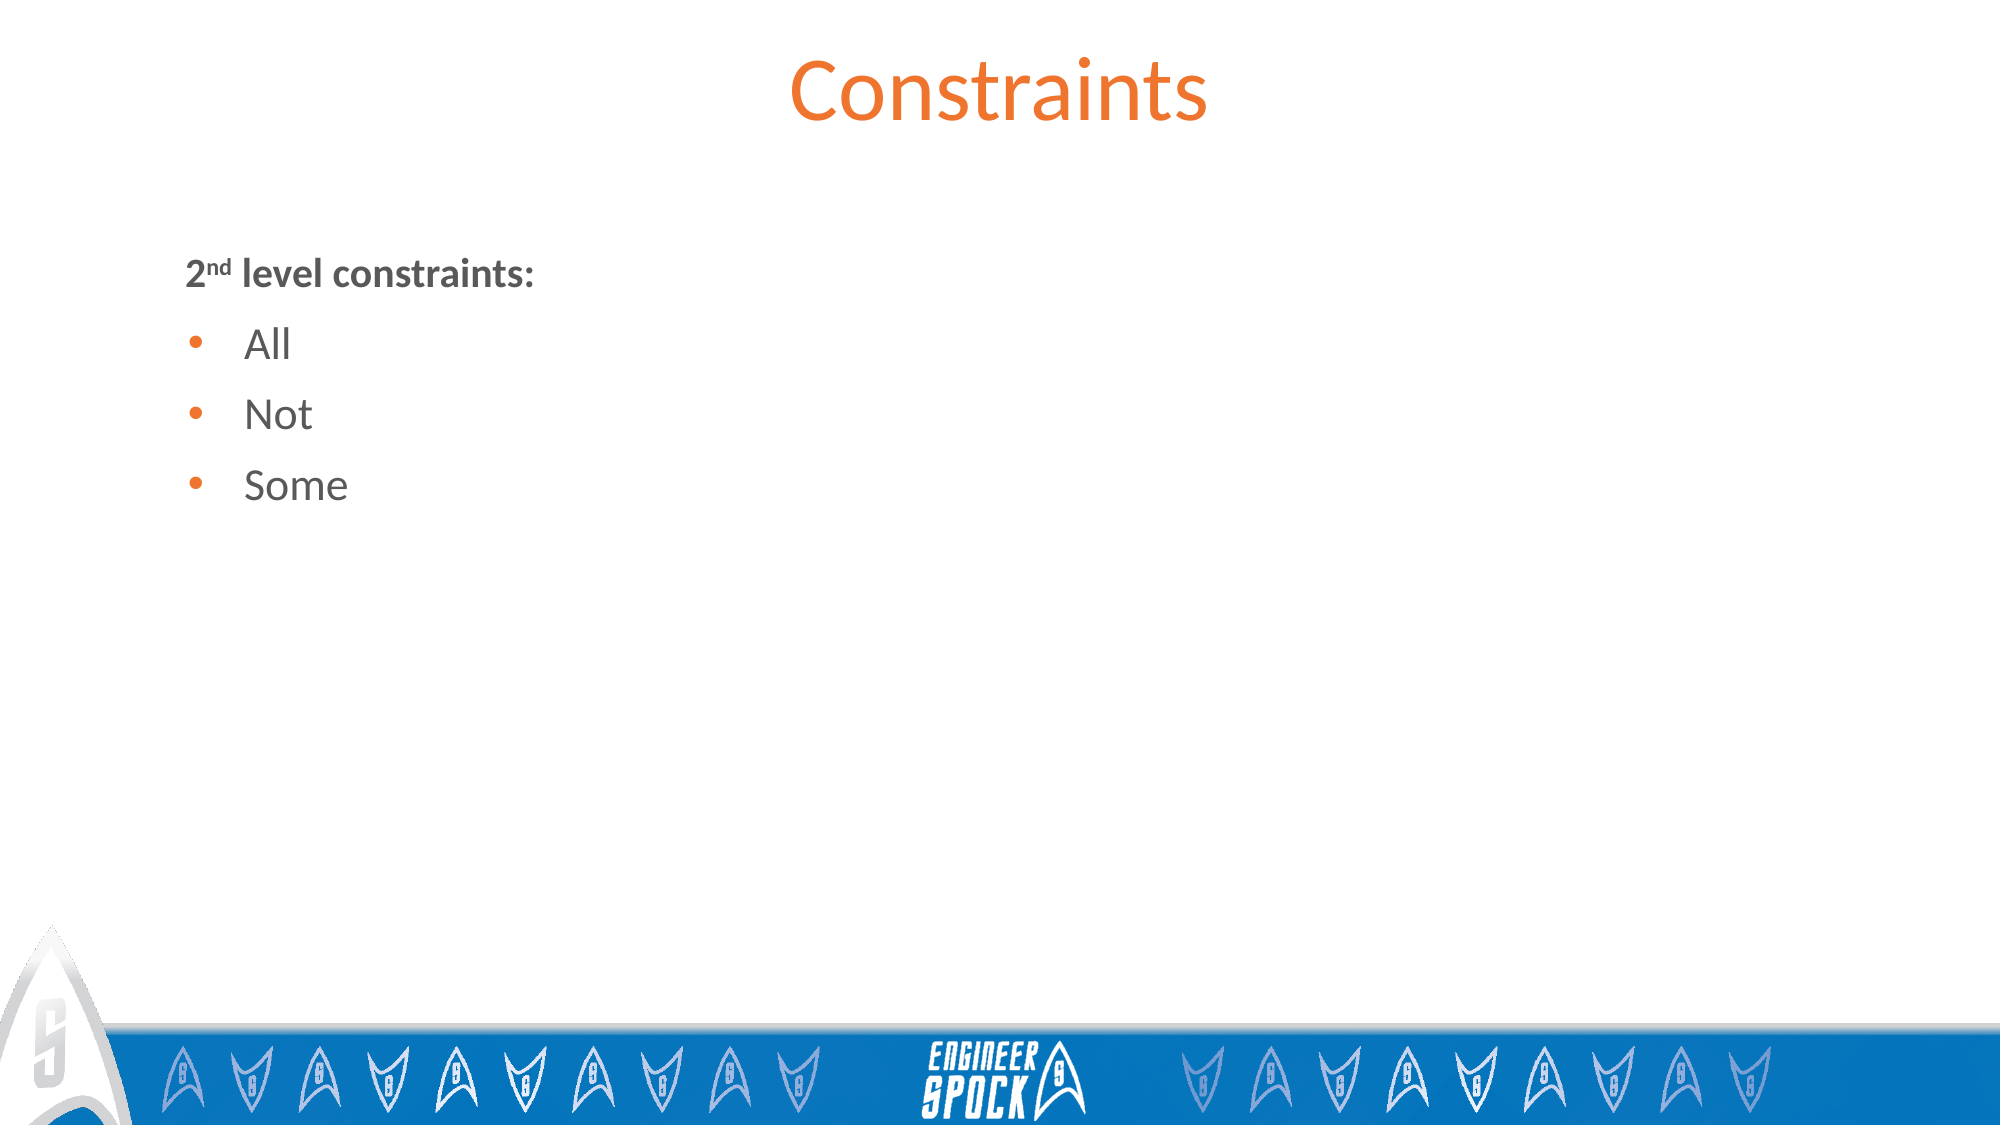

# Constraints
2nd level constraints:
All
Not
Some